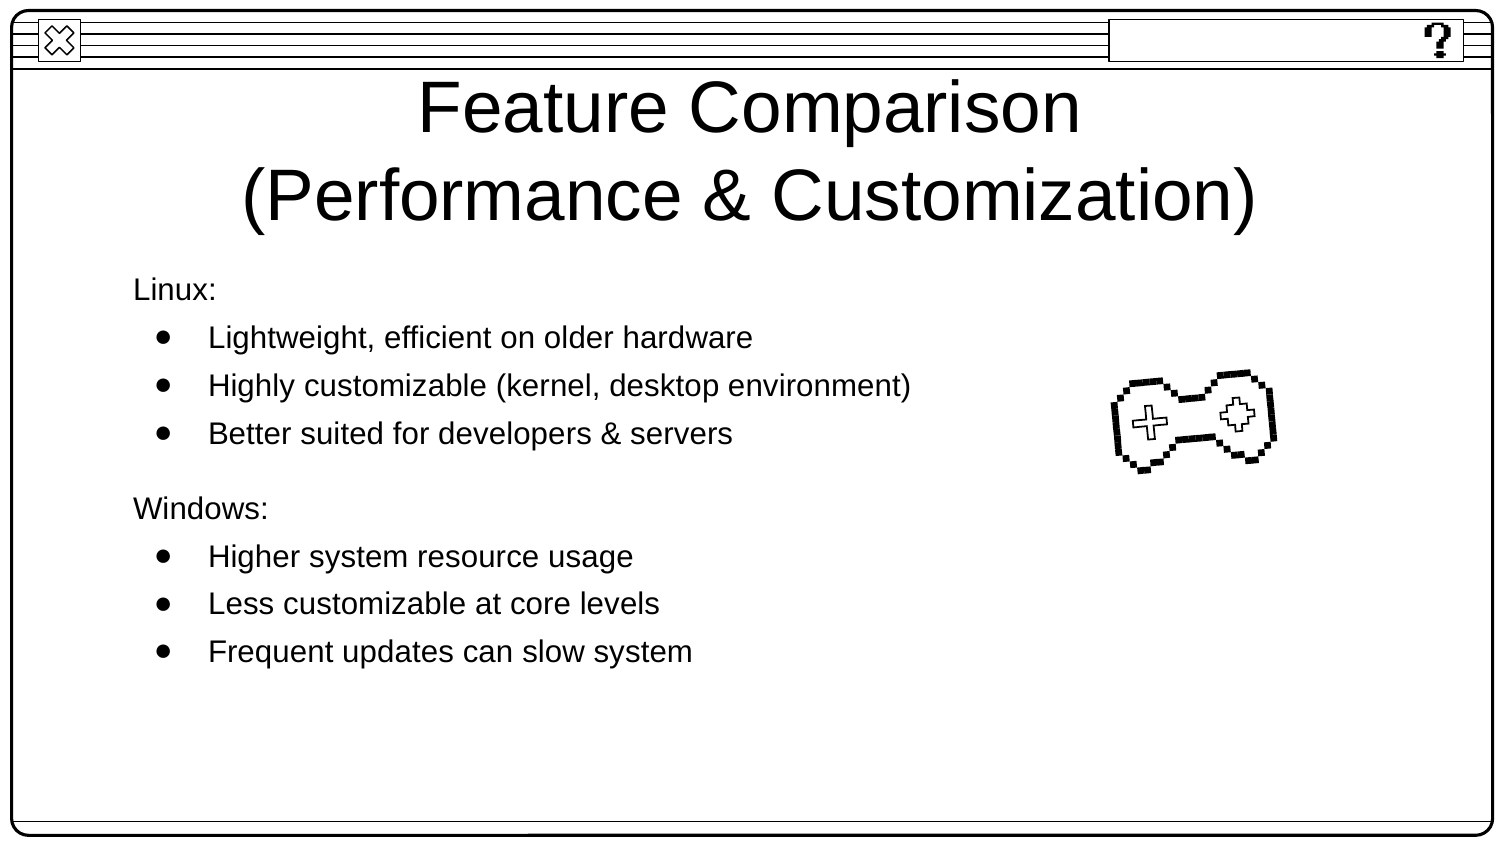

# Feature Comparison
(Performance & Customization)
Linux:
Lightweight, efficient on older hardware
Highly customizable (kernel, desktop environment)
Better suited for developers & servers

Windows:
Higher system resource usage
Less customizable at core levels
Frequent updates can slow system